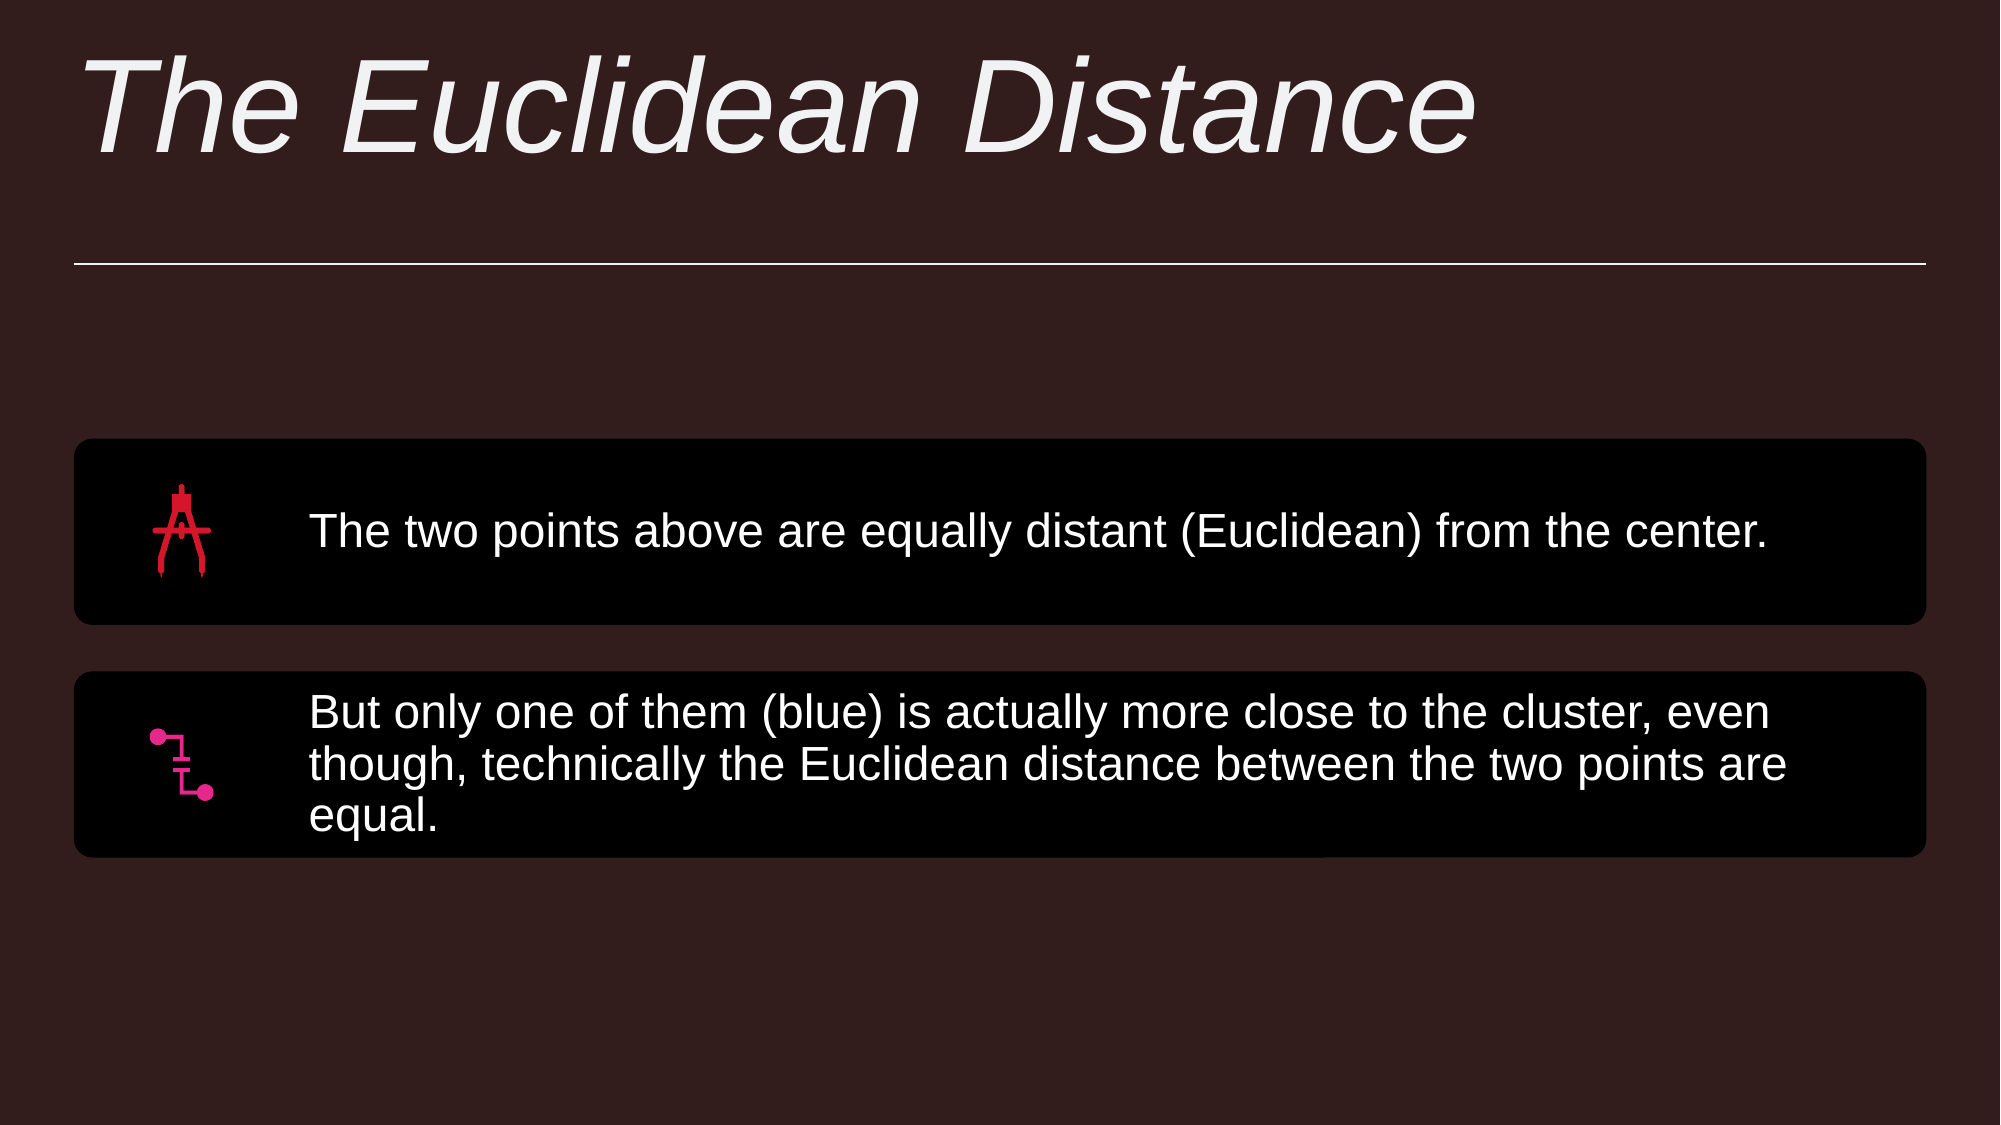

# The Euclidean Distance

The two points above are equally distant (Euclidean) from the center.
But only one of them (blue) is actually more close to the cluster, even though, technically the Euclidean distance between the two points are equal.